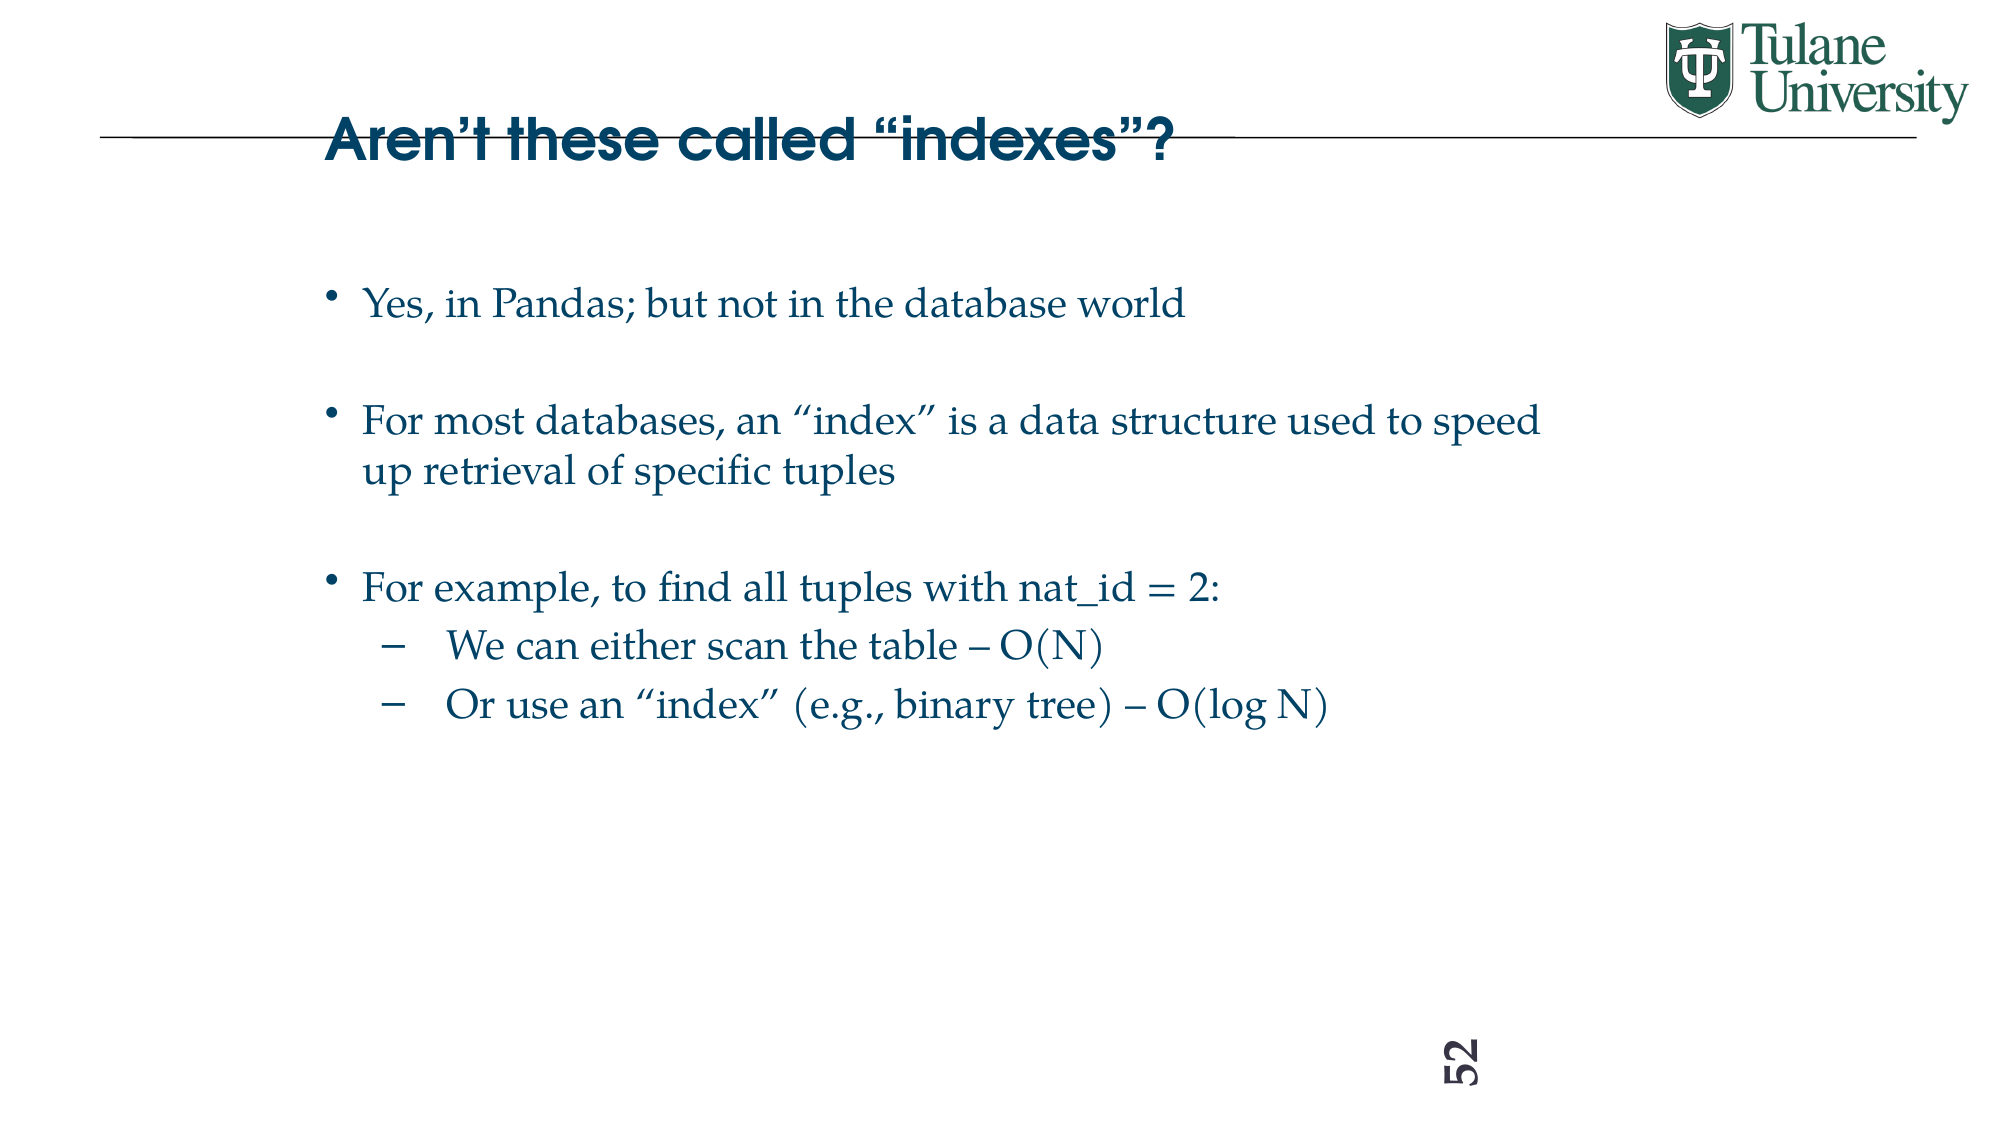

# Aren’t these called “indexes”?
Yes, in Pandas; but not in the database world

For most databases, an “index” is a data structure used to speed up retrieval of specific tuples

For example, to find all tuples with nat_id = 2:
We can either scan the table – O(N)
Or use an “index” (e.g., binary tree) – O(log N)
52